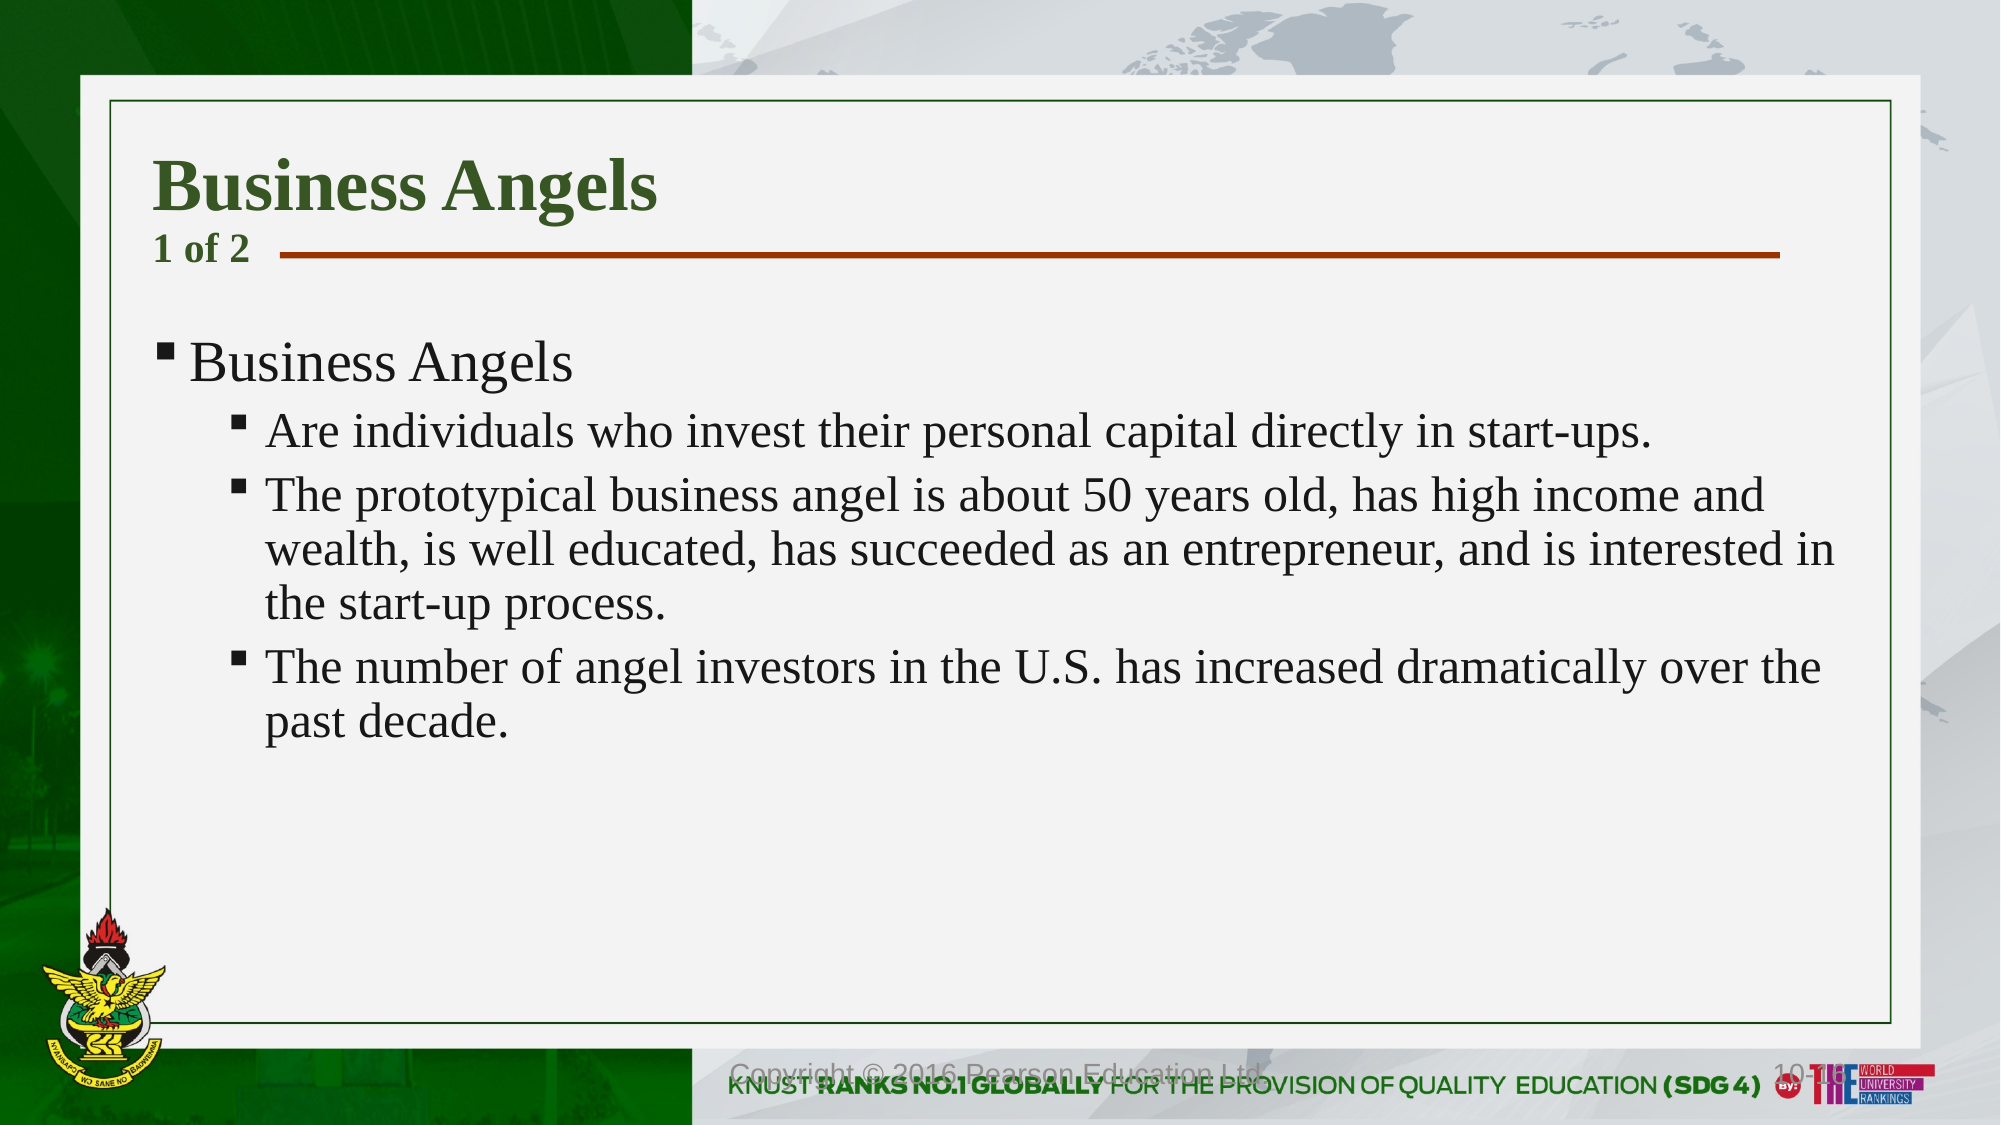

# Business Angels 1 of 2

Business Angels
Are individuals who invest their personal capital directly in start-ups.
The prototypical business angel is about 50 years old, has high income and wealth, is well educated, has succeeded as an entrepreneur, and is interested in the start-up process.
The number of angel investors in the U.S. has increased dramatically over the past decade.
Copyright © 2016 Pearson Education Ltd.
10-16